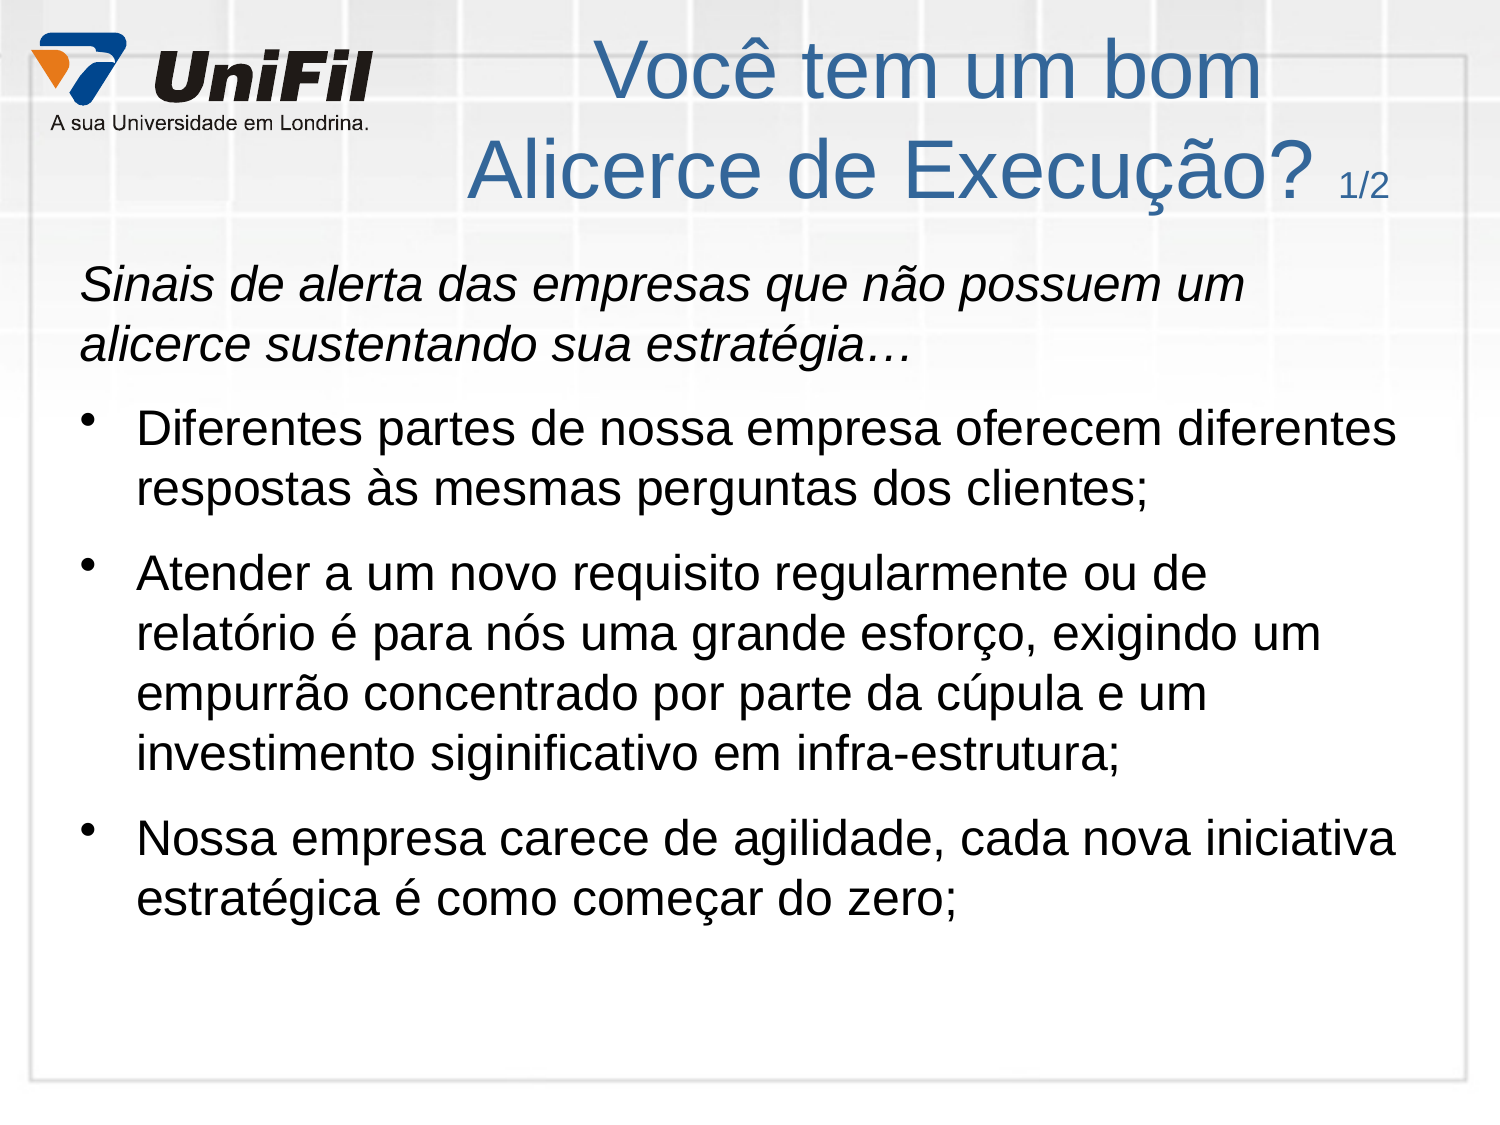

# Você tem um bom Alicerce de Execução? 1/2
Sinais de alerta das empresas que não possuem um alicerce sustentando sua estratégia…
Diferentes partes de nossa empresa oferecem diferentes respostas às mesmas perguntas dos clientes;
Atender a um novo requisito regularmente ou de relatório é para nós uma grande esforço, exigindo um empurrão concentrado por parte da cúpula e um investimento siginificativo em infra-estrutura;
Nossa empresa carece de agilidade, cada nova iniciativa estratégica é como começar do zero;